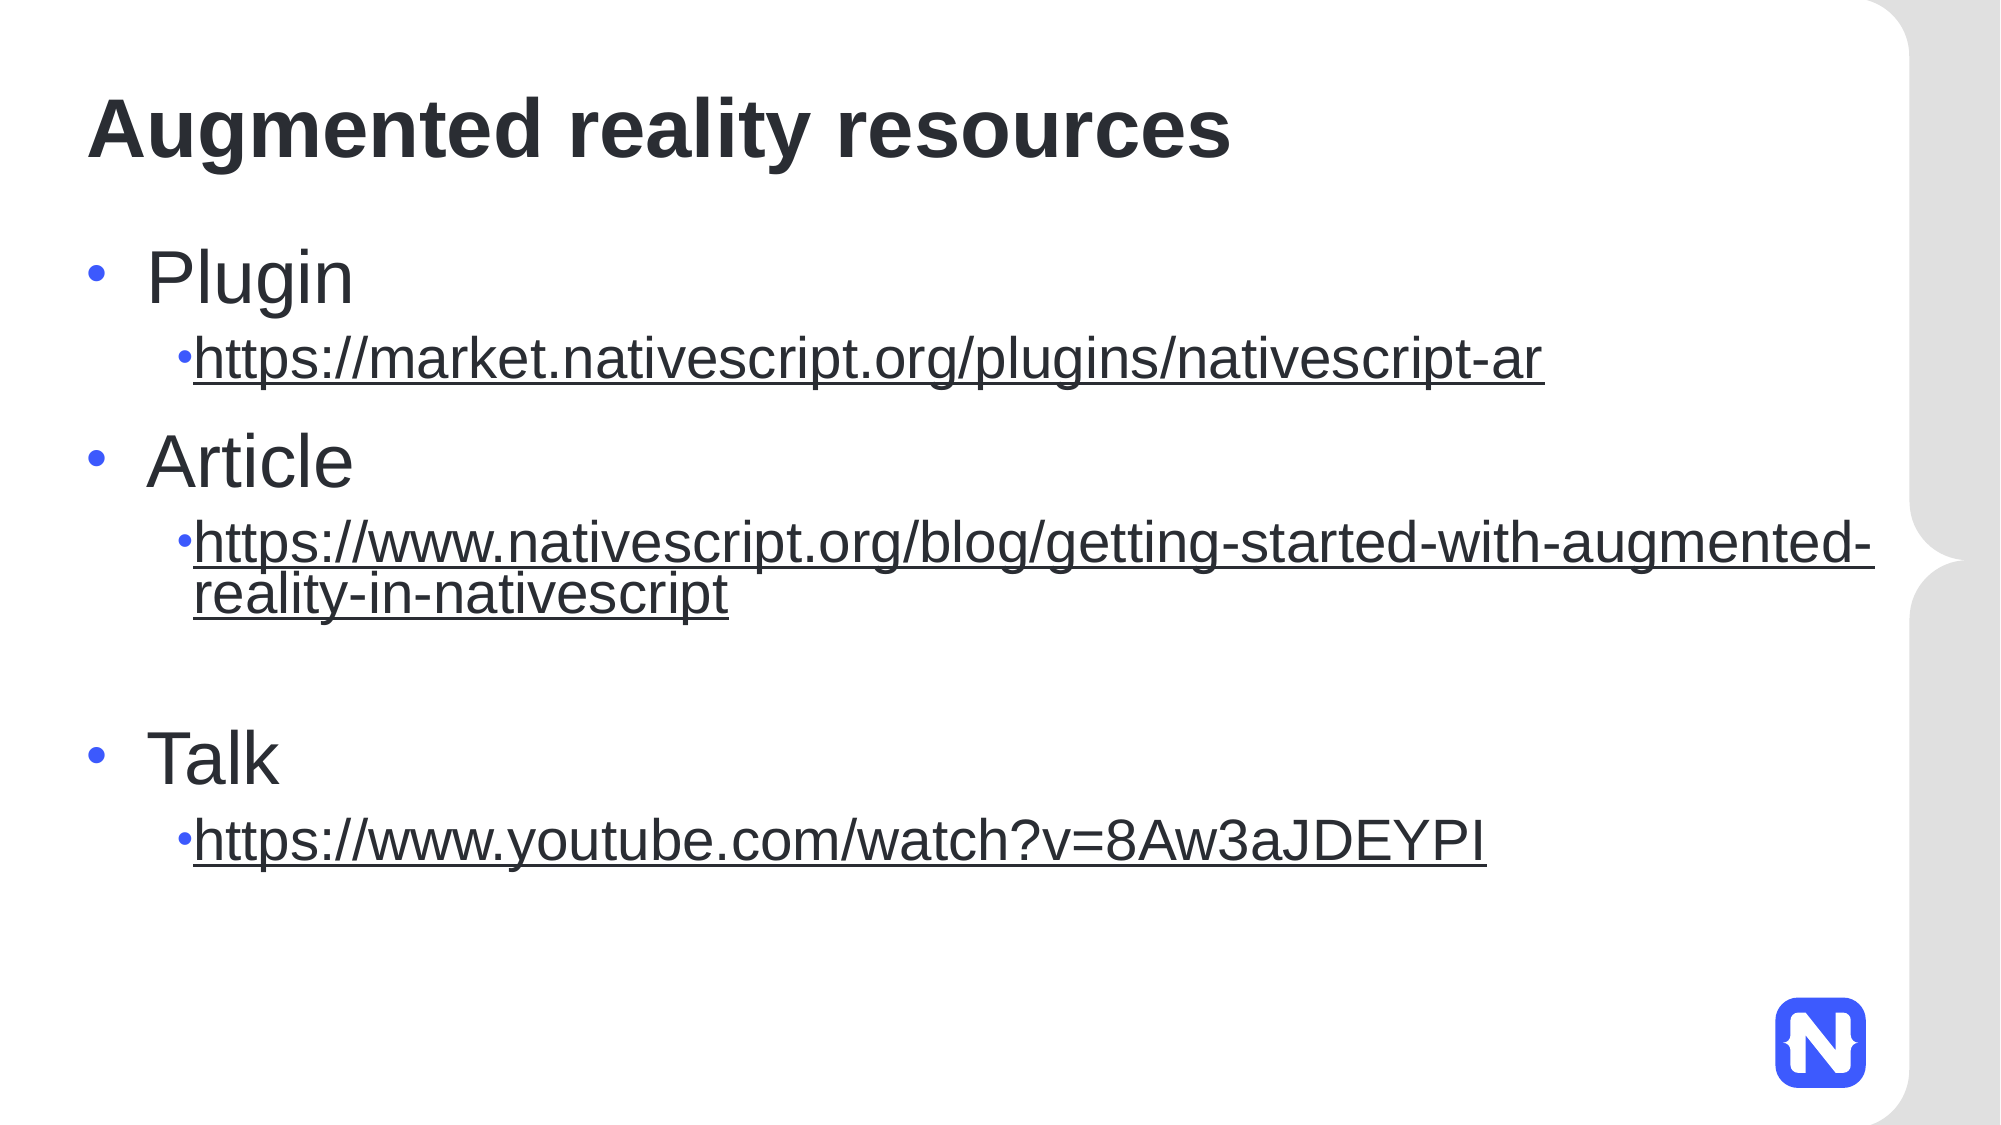

# Augmented reality resources
Plugin
https://market.nativescript.org/plugins/nativescript-ar
Article
https://www.nativescript.org/blog/getting-started-with-augmented-reality-in-nativescript
Talk
https://www.youtube.com/watch?v=8Aw3aJDEYPI